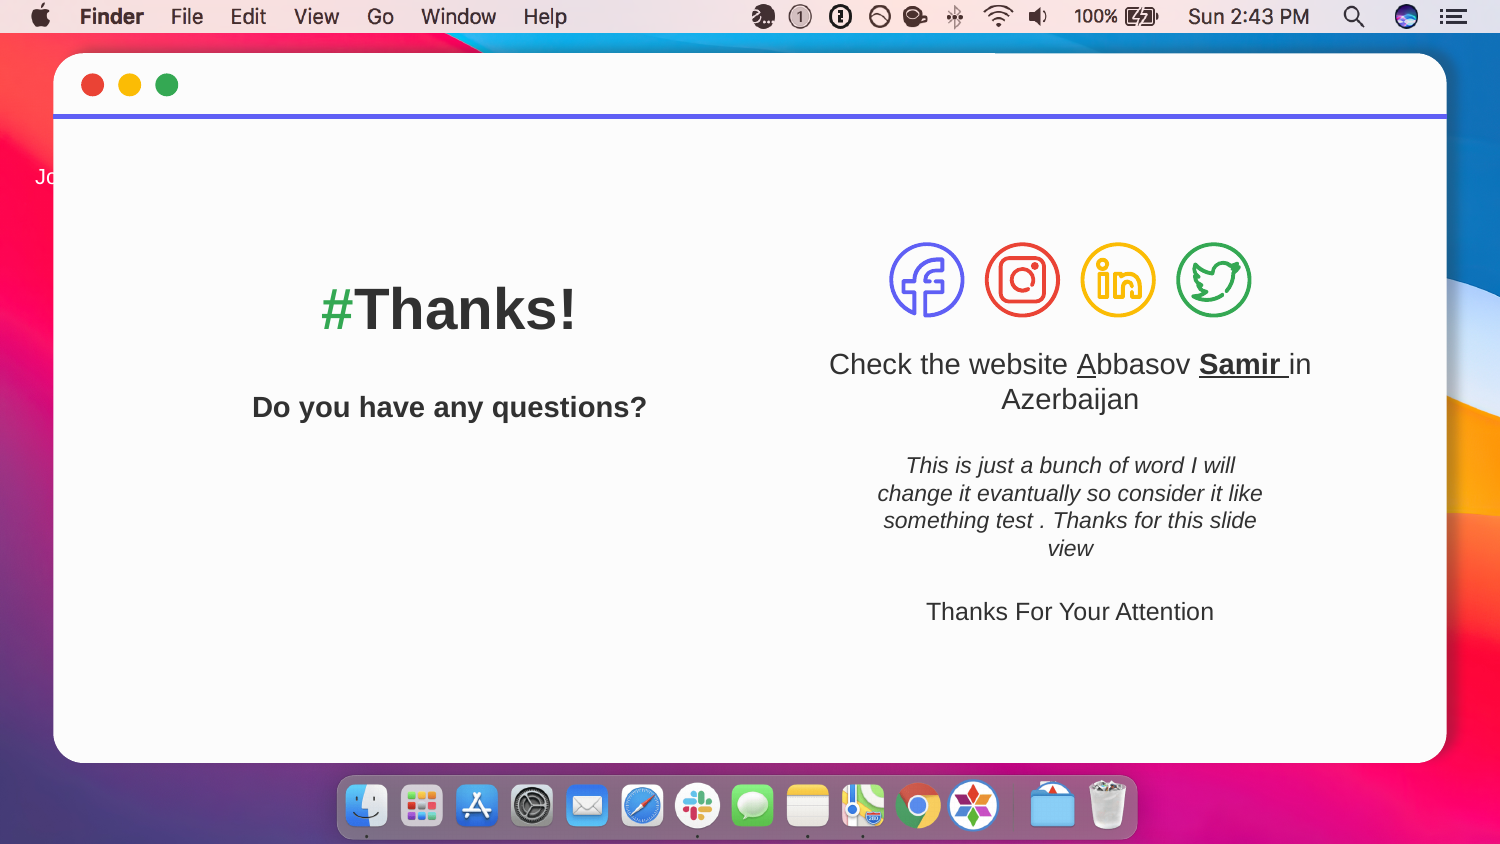

# #Thanks!

Check the website Abbasov Samir in Azerbaijan
Do you have any questions?
This is just a bunch of word I will change it evantually so consider it like something test . Thanks for this slide view
Thanks For Your Attention